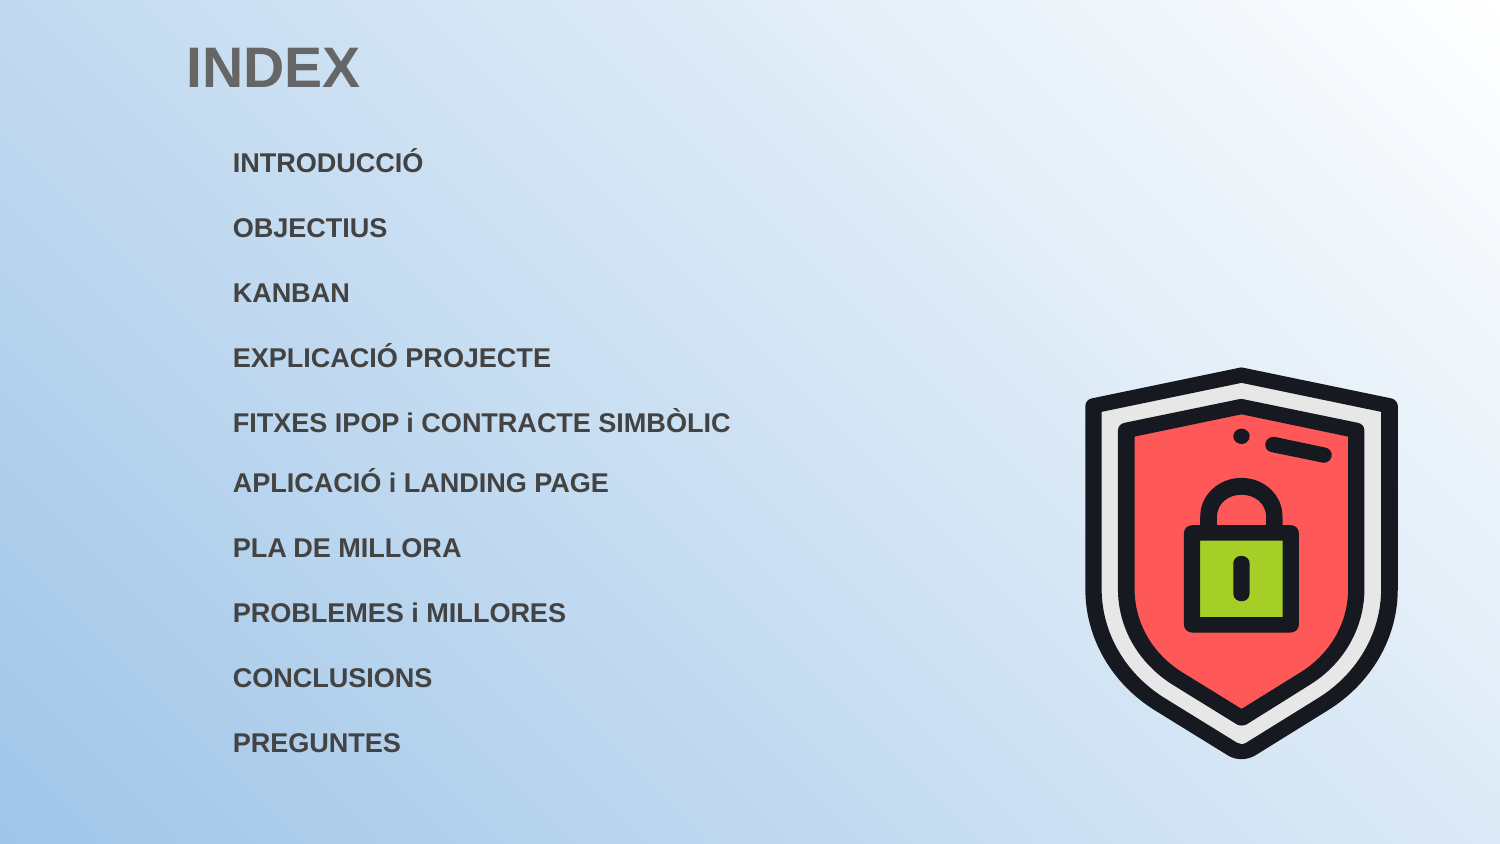

# INDEX
INTRODUCCIÓ

OBJECTIUS

KANBAN

EXPLICACIÓ PROJECTE

FITXES IPOP i CONTRACTE SIMBÒLIC

APLICACIÓ i LANDING PAGE

PLA DE MILLORA

PROBLEMES i MILLORES

CONCLUSIONS

PREGUNTES